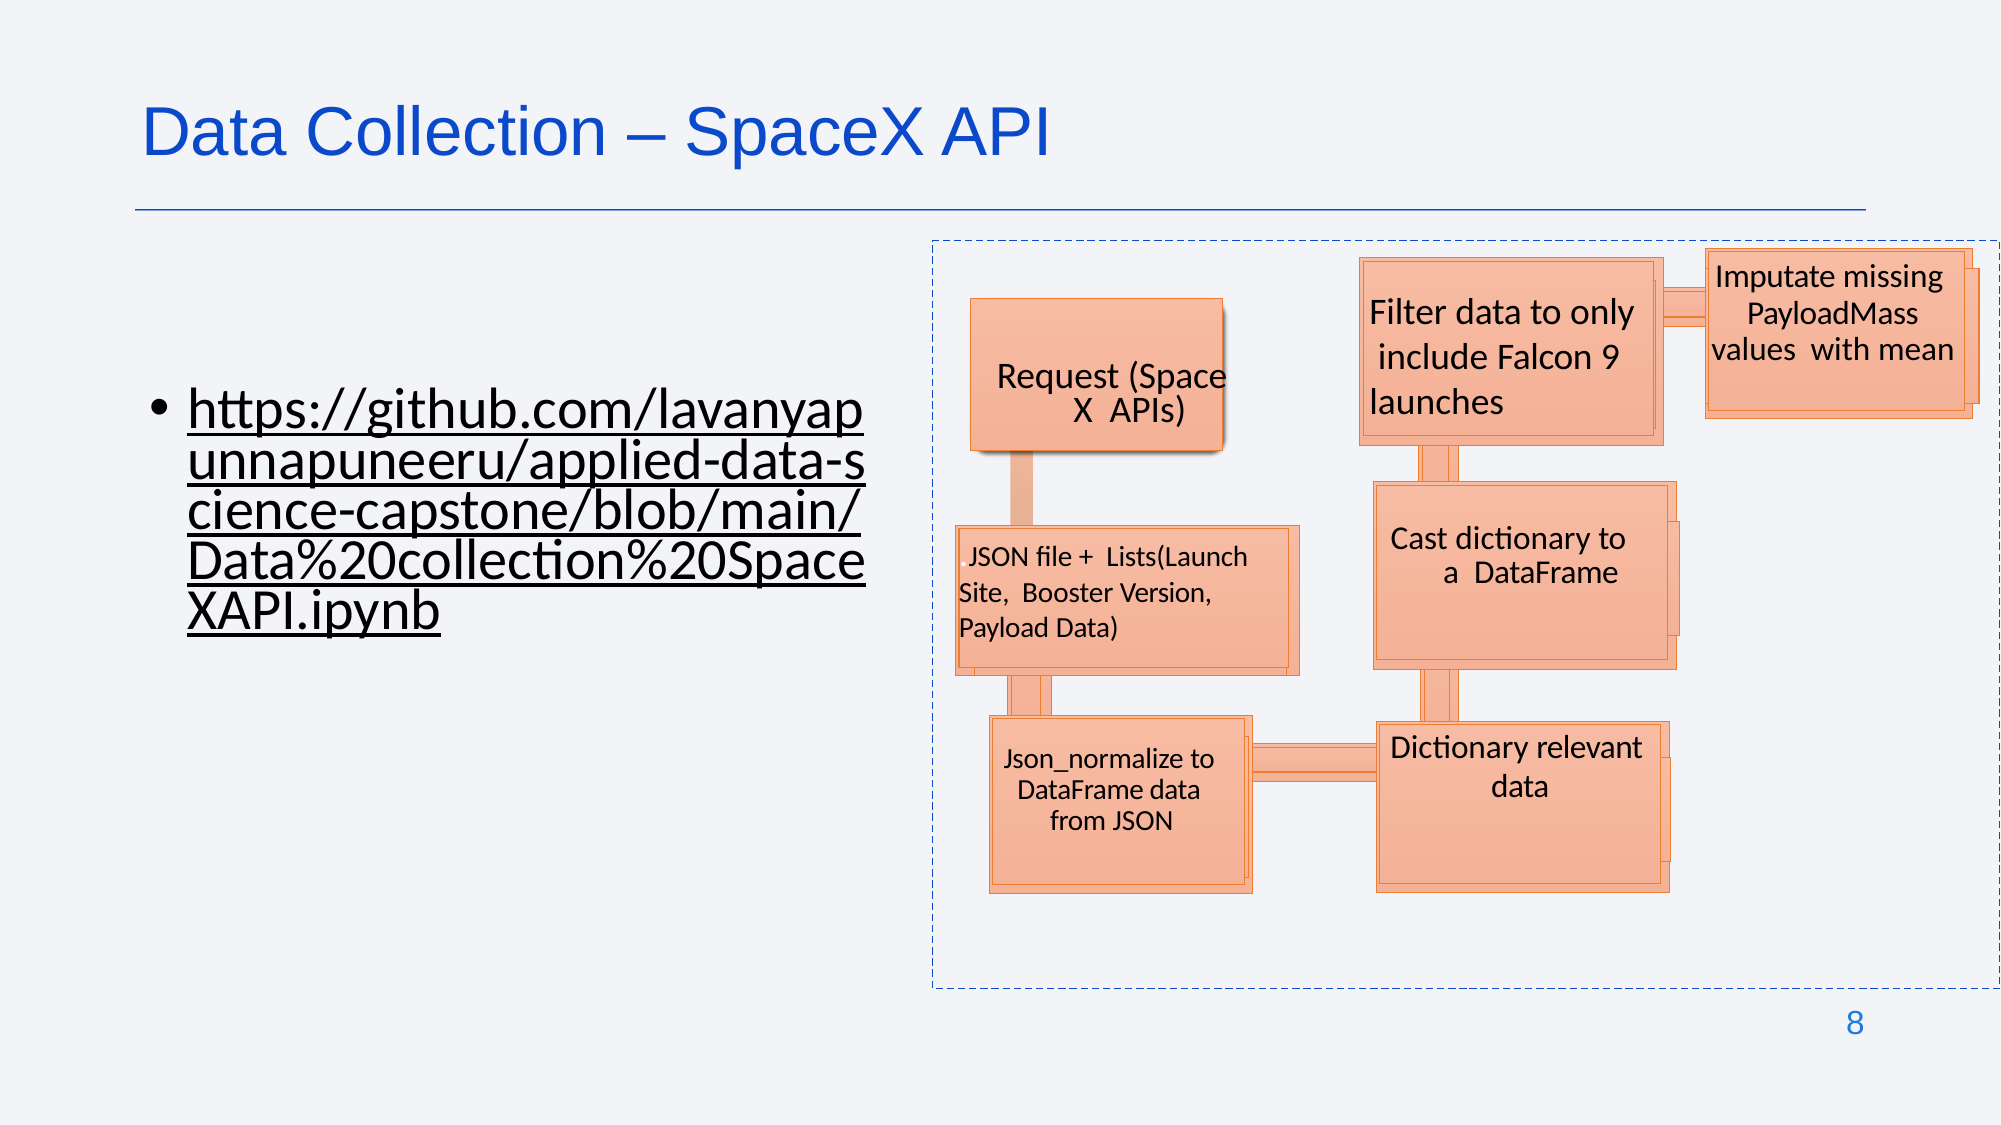

Data Collection – SpaceX API

Imputate missing  PayloadMass values  with mean

Filter data to only  include Falcon 9  launches

https://github.com/lavanyapunnapuneeru/applied-data-science-capstone/blob/main/Data%20collection%20SpaceXAPI.ipynb

Request (Space X  APIs)
Cast dictionary to a  DataFrame

.JSON file +  Lists(Launch Site,  Booster Version,  Payload Data)

Dictionary relevant  data

Json_normalize to  DataFrame data  from JSON
8